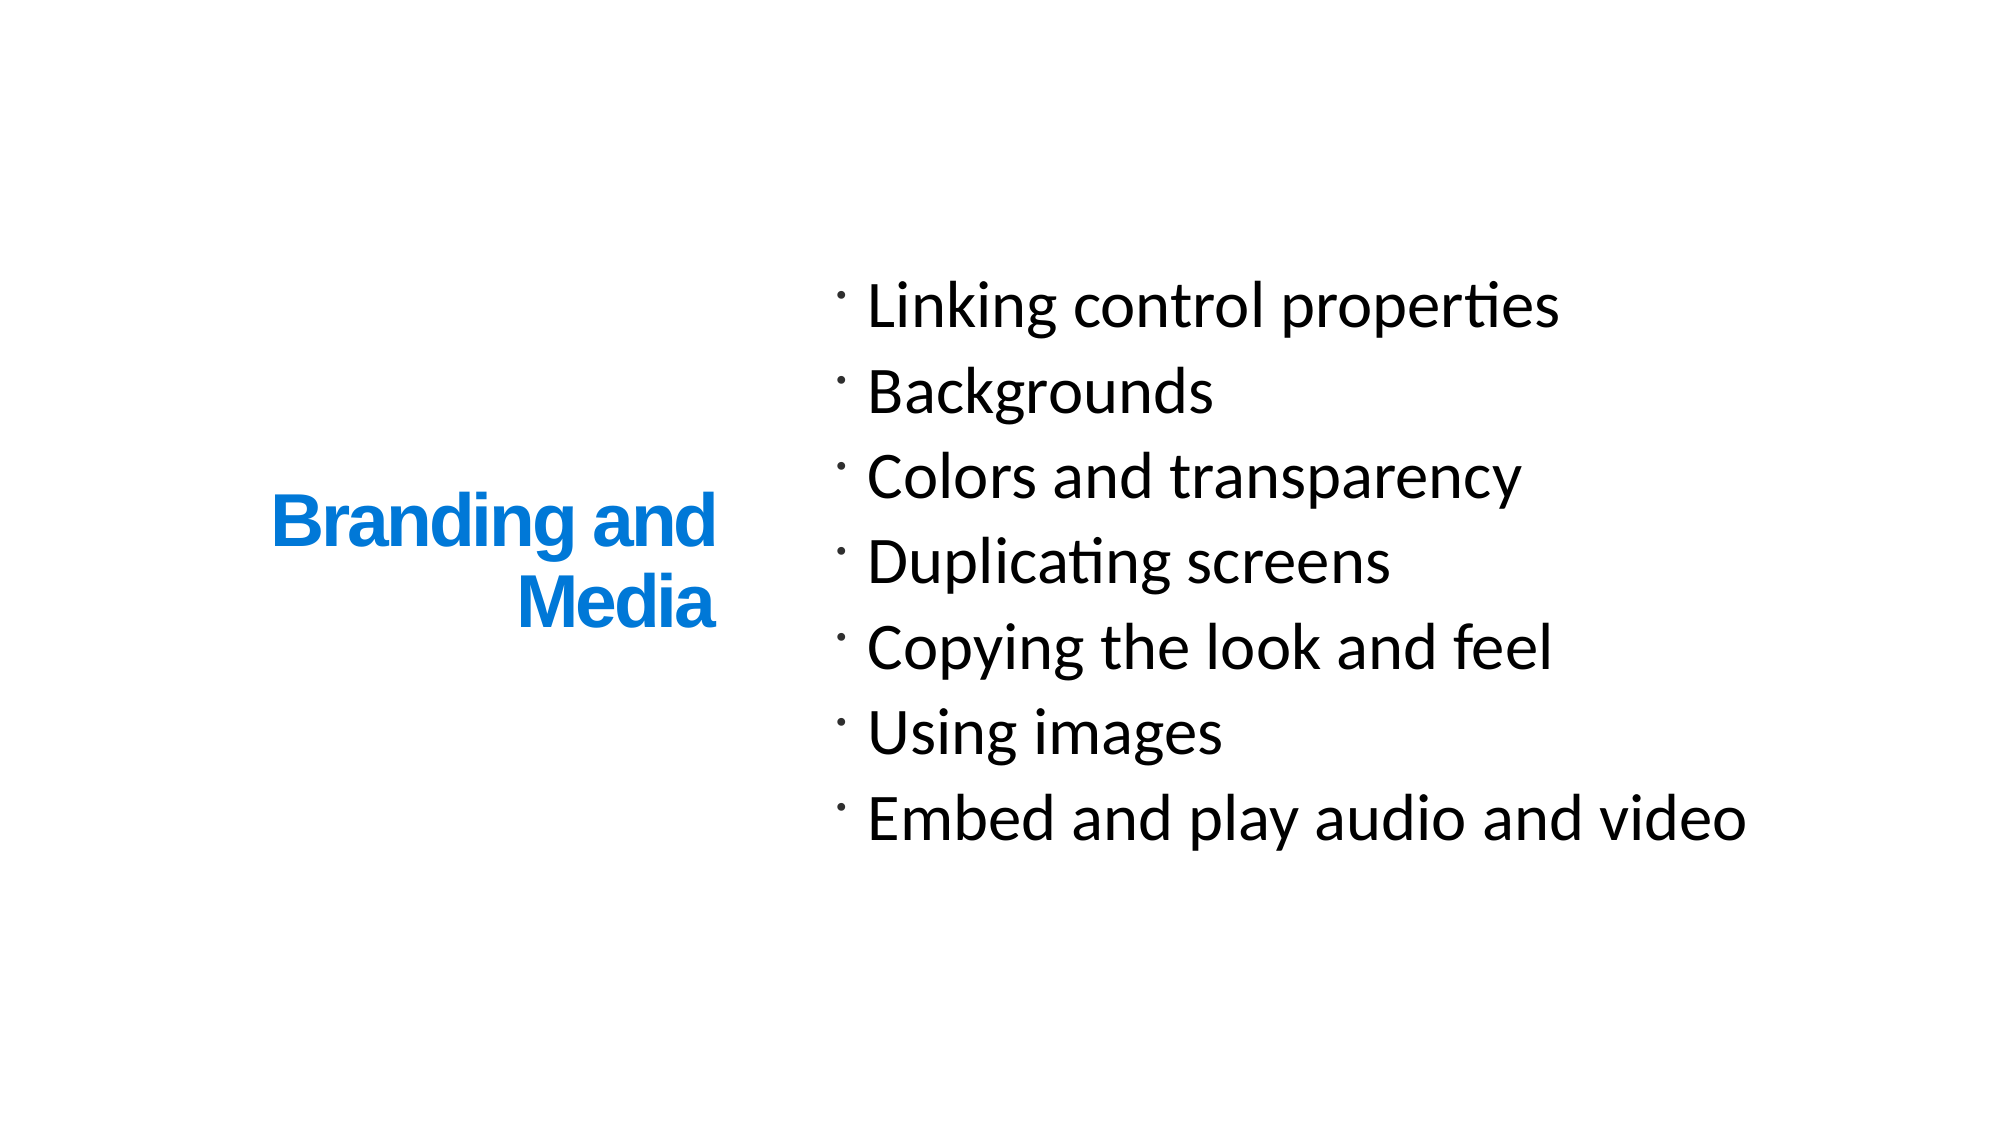

# Branding and Media
Linking control properties
Backgrounds
Colors and transparency
Duplicating screens
Copying the look and feel
Using images
Embed and play audio and video